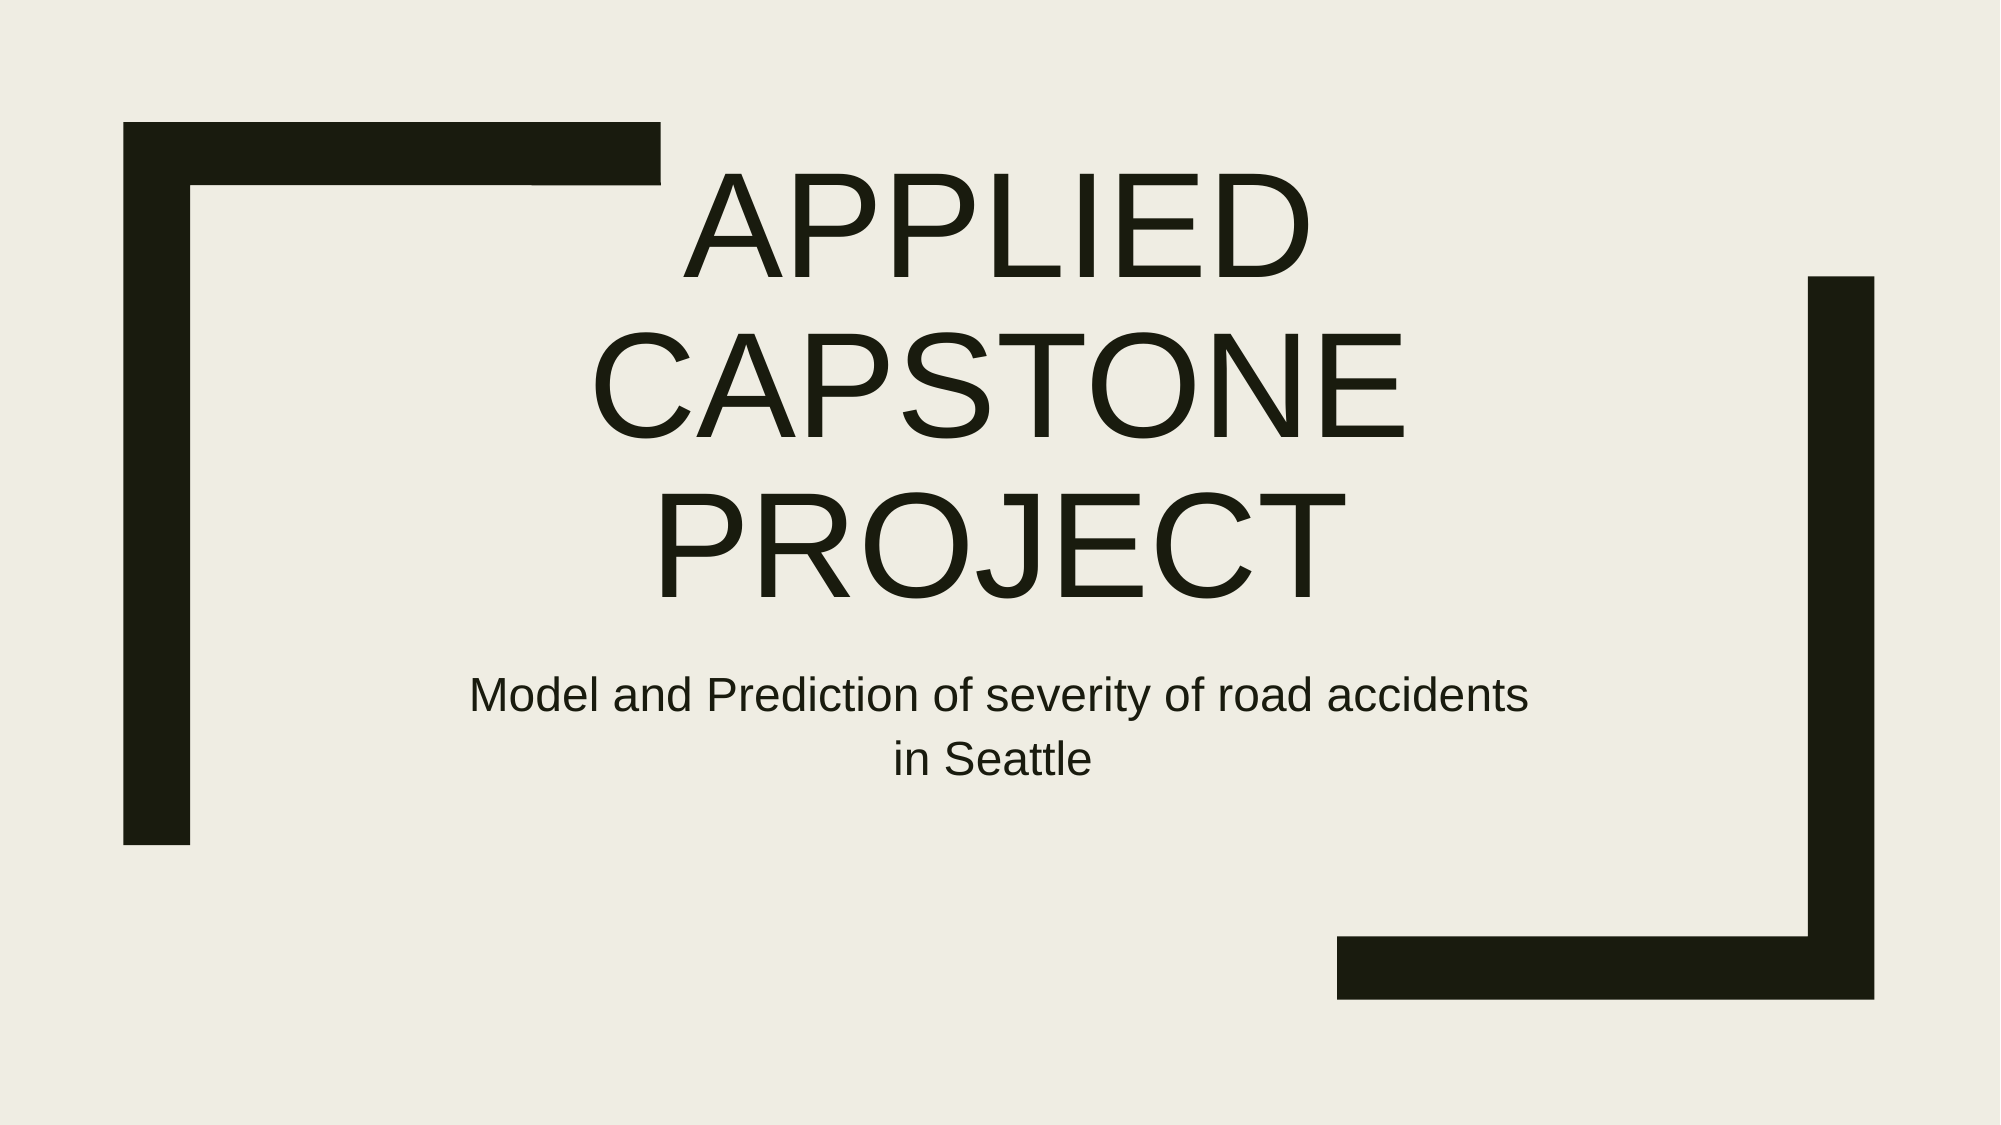

# Applied Capstone Project
Model and Prediction of severity of road accidents in Seattle